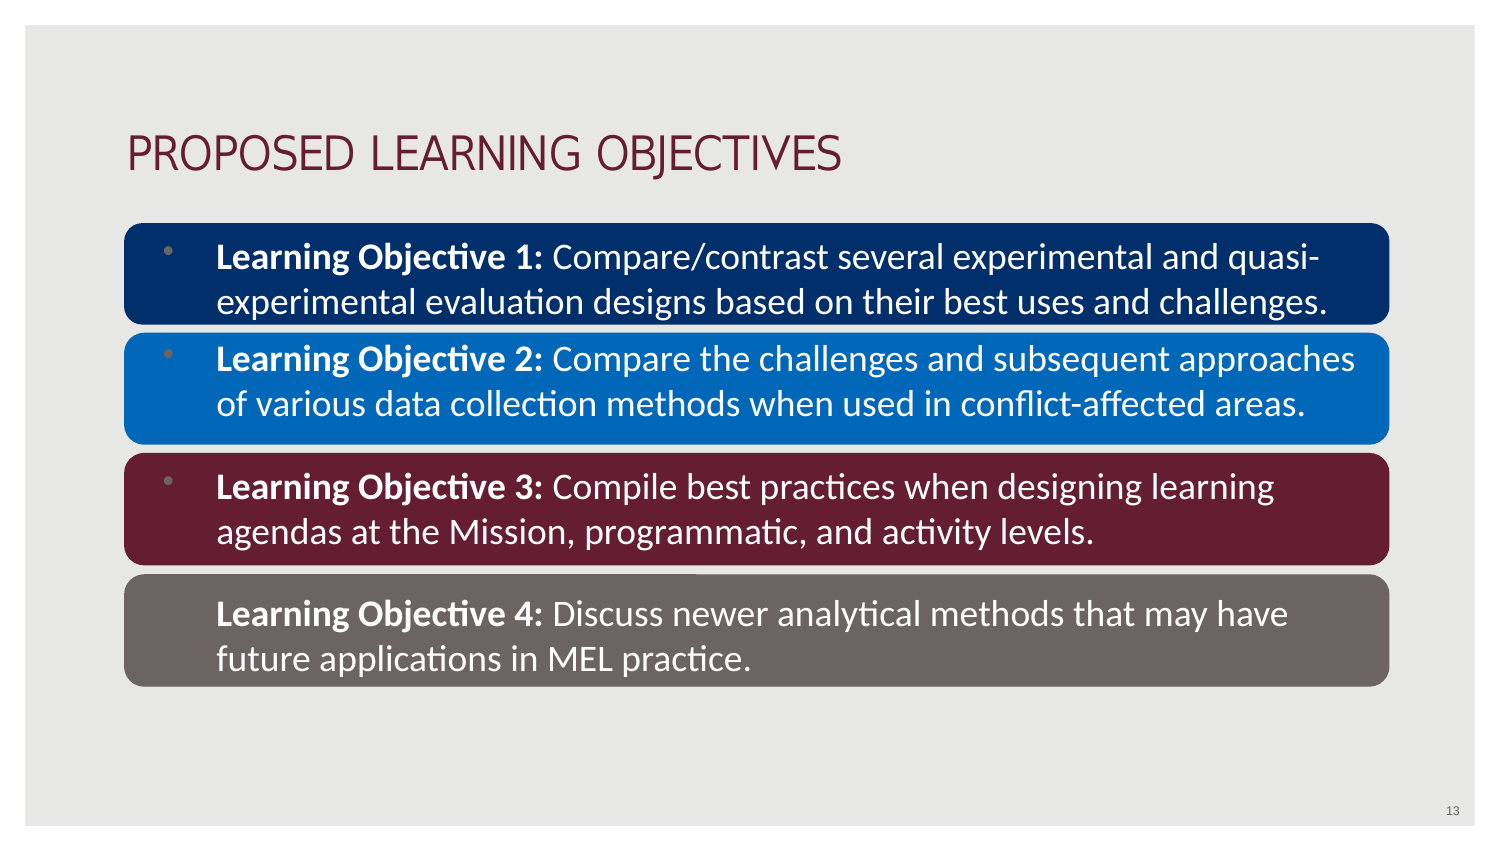

# PROPOSED LEARNING OBJECTIVES
Learning Objective 1: Compare/contrast several experimental and quasi-experimental evaluation designs based on their best uses and challenges.
Learning Objective 2: Compare the challenges and subsequent approaches of various data collection methods when used in conflict-affected areas.
Learning Objective 3: Compile best practices when designing learning agendas at the Mission, programmatic, and activity levels.
Learning Objective 4: Discuss newer analytical methods that may have future applications in MEL practice.

13